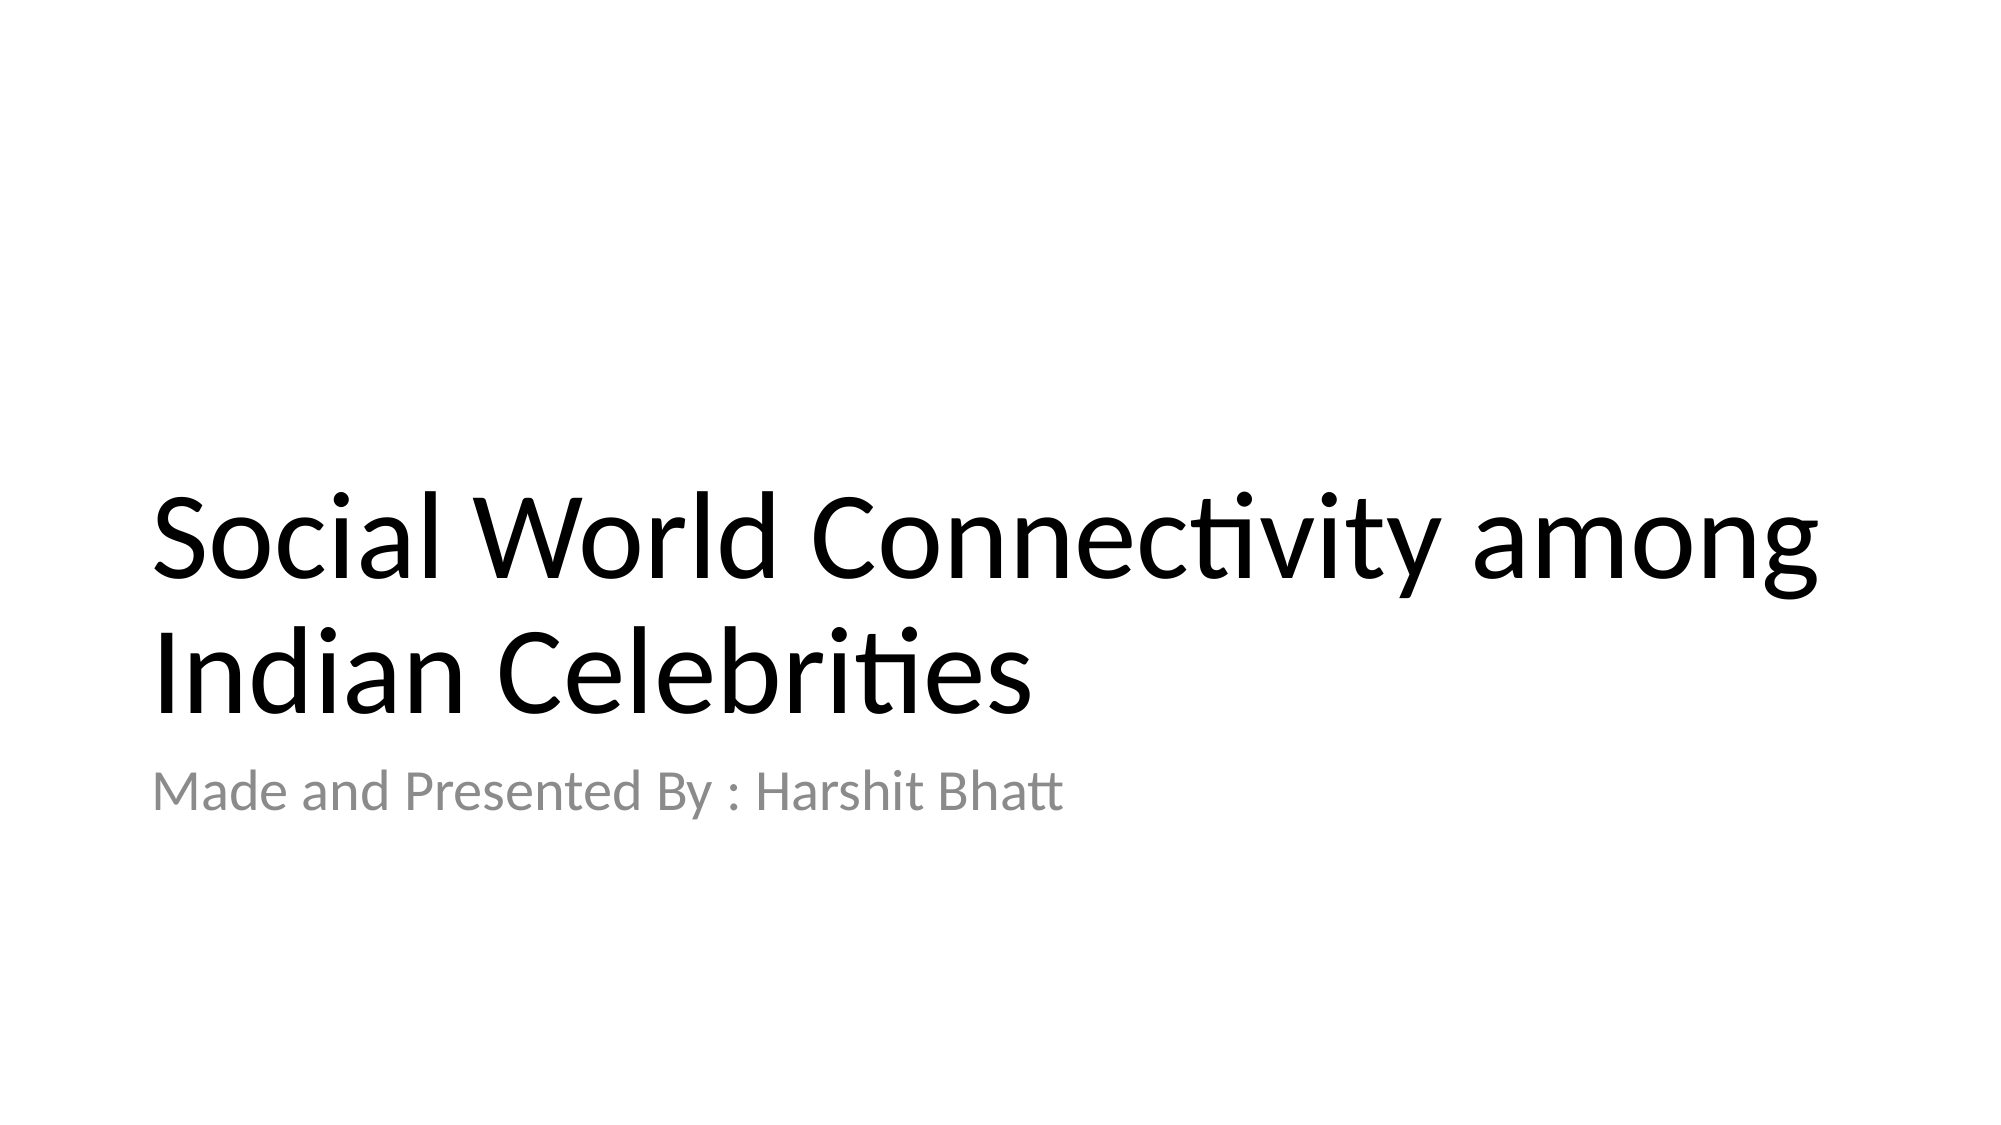

# Social World Connectivity among Indian Celebrities
Made and Presented By : Harshit Bhatt